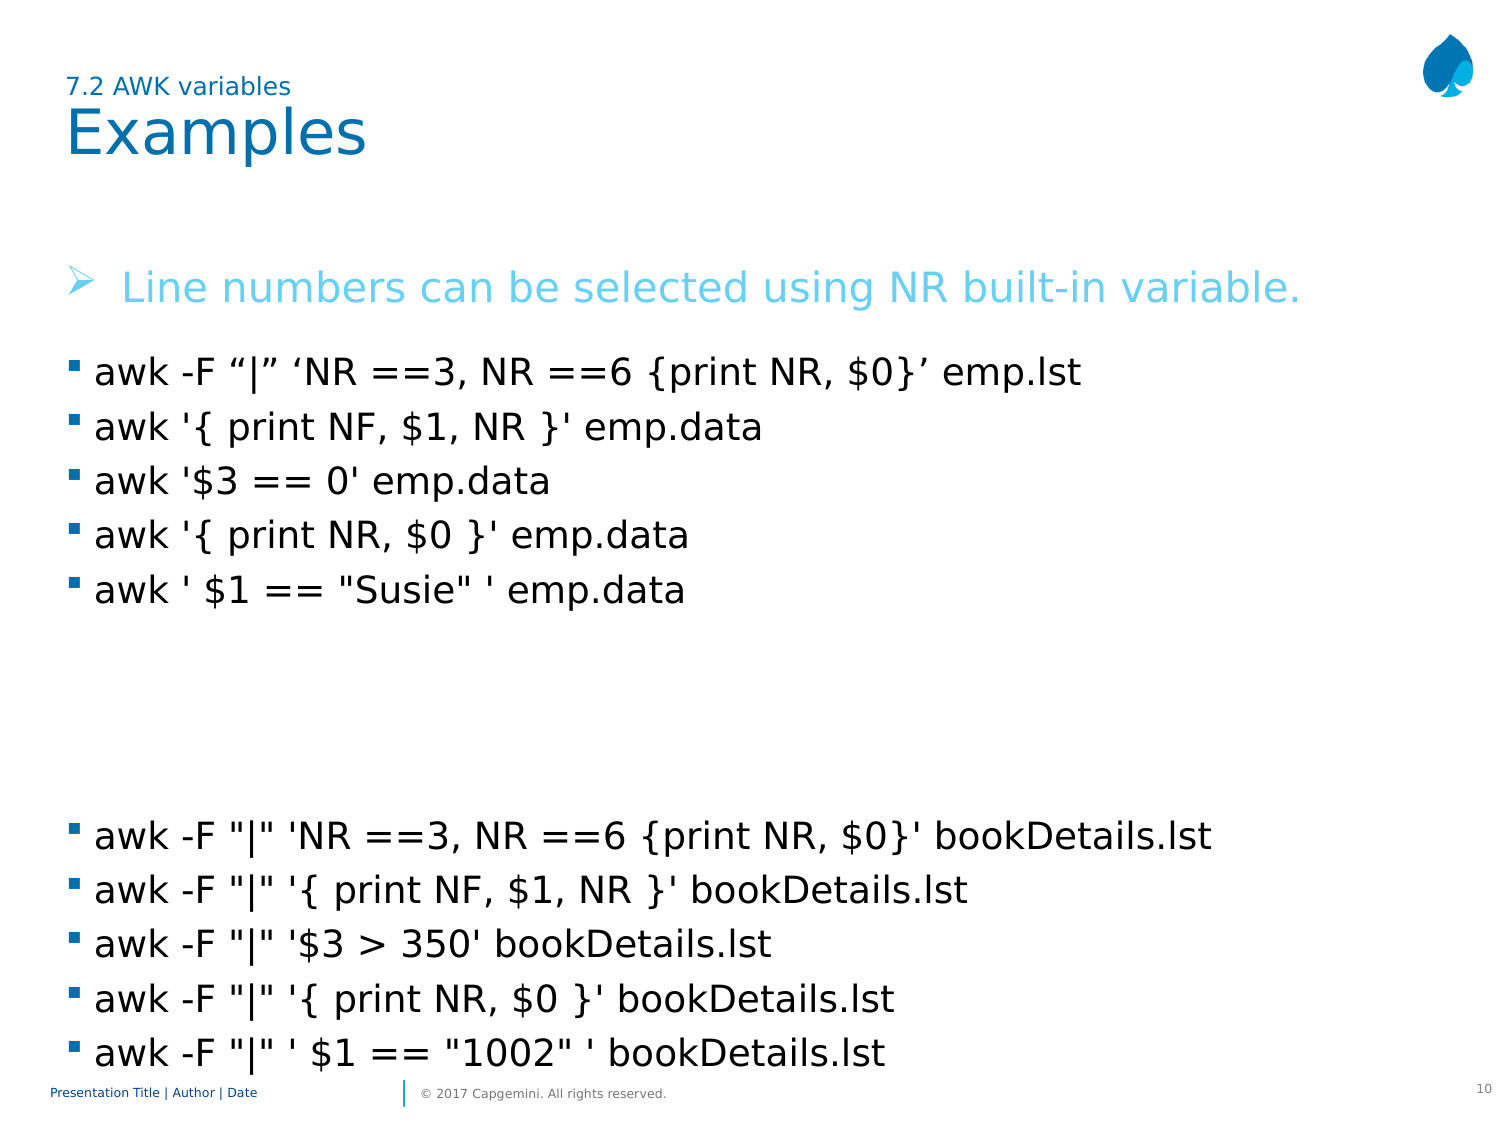

# 7.2 AWK variables Examples
Line numbers can be selected using NR built-in variable.
awk -F “|” ‘NR ==3, NR ==6 {print NR, $0}’ emp.lst
awk '{ print NF, $1, NR }' emp.data
awk '$3 == 0' emp.data
awk '{ print NR, $0 }' emp.data
awk ' $1 == "Susie" ' emp.data

awk -F "|" 'NR ==3, NR ==6 {print NR, $0}' bookDetails.lst
awk -F "|" '{ print NF, $1, NR }' bookDetails.lst
awk -F "|" '$3 > 350' bookDetails.lst
awk -F "|" '{ print NR, $0 }' bookDetails.lst
awk -F "|" ' $1 == "1002" ' bookDetails.lst